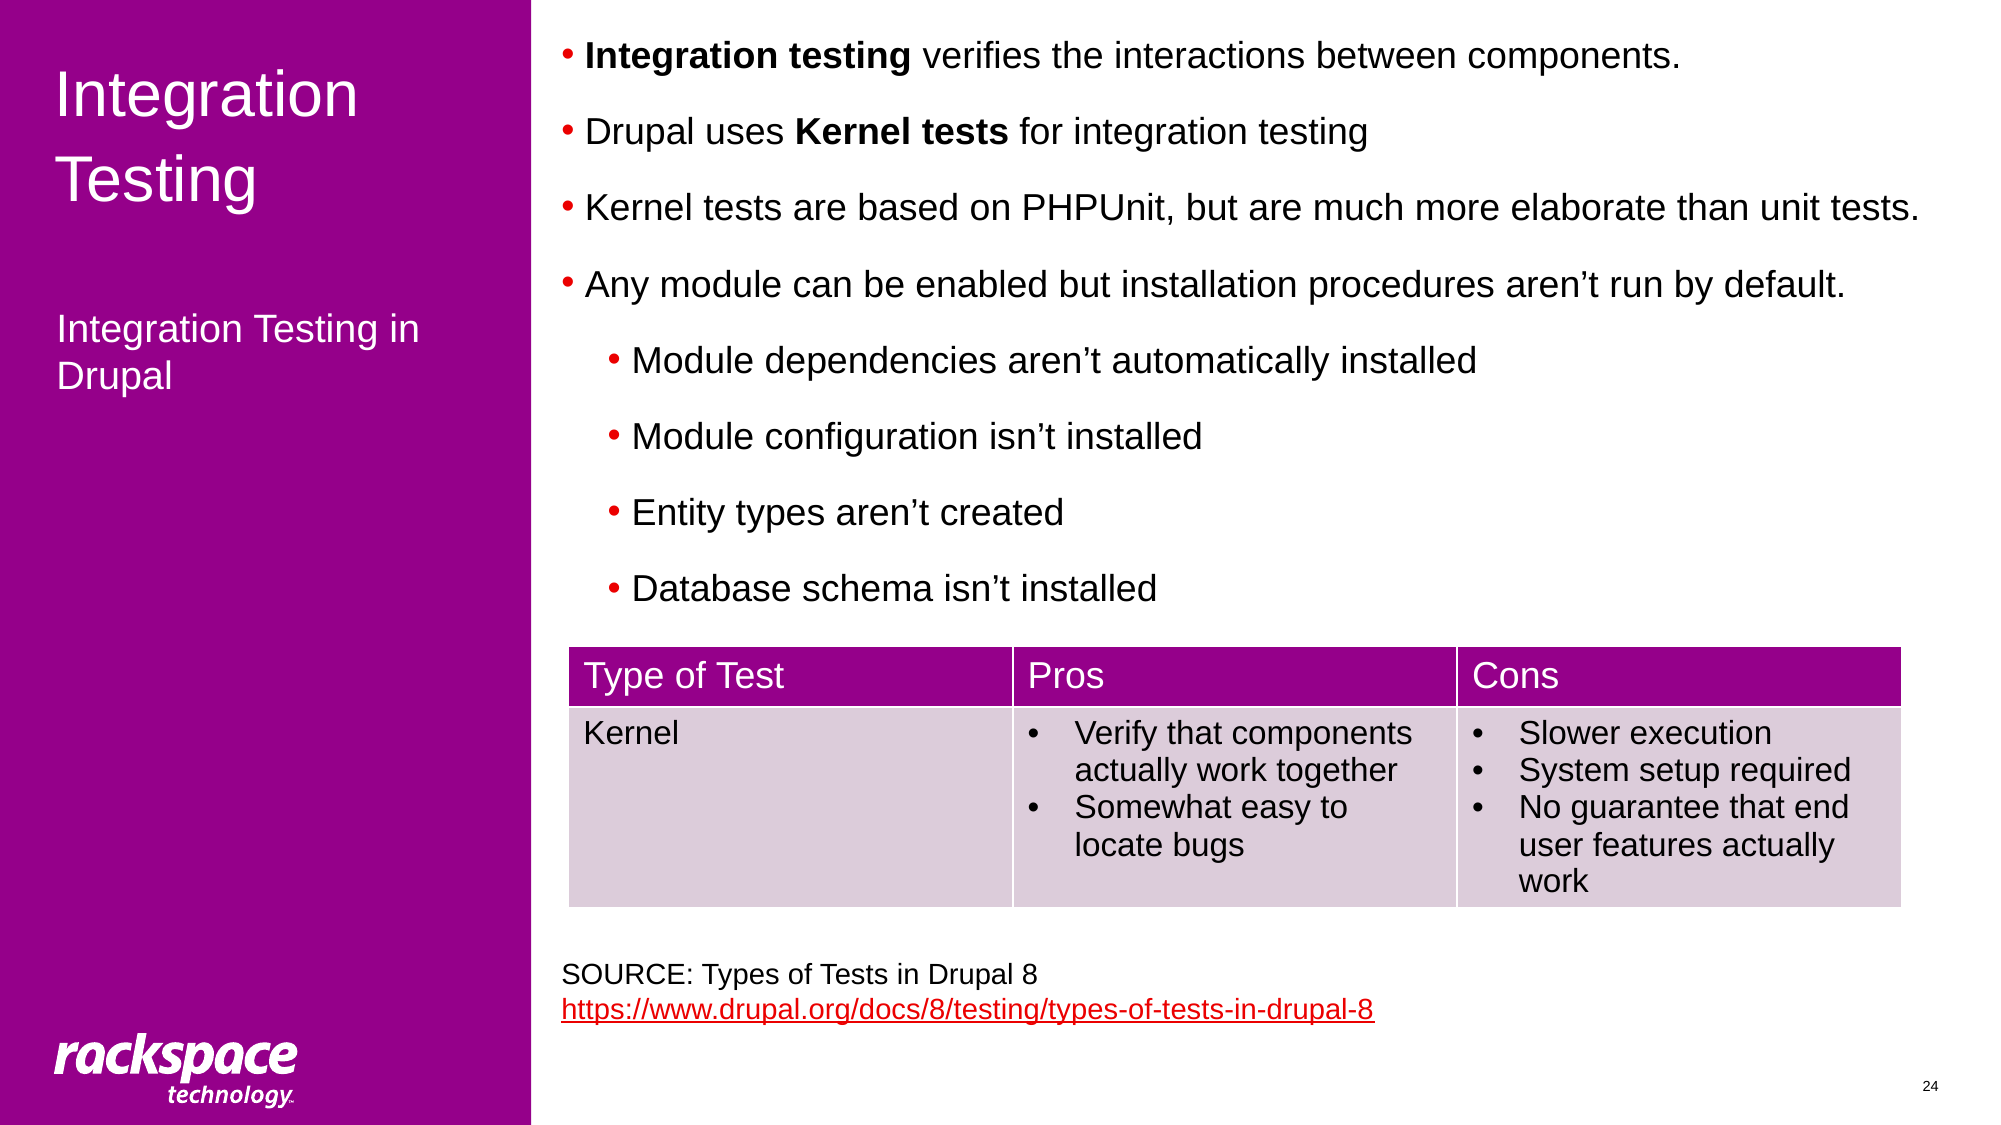

Integration testing verifies the interactions between components.
Drupal uses Kernel tests for integration testing
Kernel tests are based on PHPUnit, but are much more elaborate than unit tests.
Any module can be enabled but installation procedures aren’t run by default.
Module dependencies aren’t automatically installed
Module configuration isn’t installed
Entity types aren’t created
Database schema isn’t installed
SOURCE: Types of Tests in Drupal 8
https://www.drupal.org/docs/8/testing/types-of-tests-in-drupal-8
# Integration Testing
Integration Testing in Drupal
| Type of Test | Pros | Cons |
| --- | --- | --- |
| Kernel | Verify that components actually work together Somewhat easy to locate bugs | Slower execution System setup required No guarantee that end user features actually work |
24